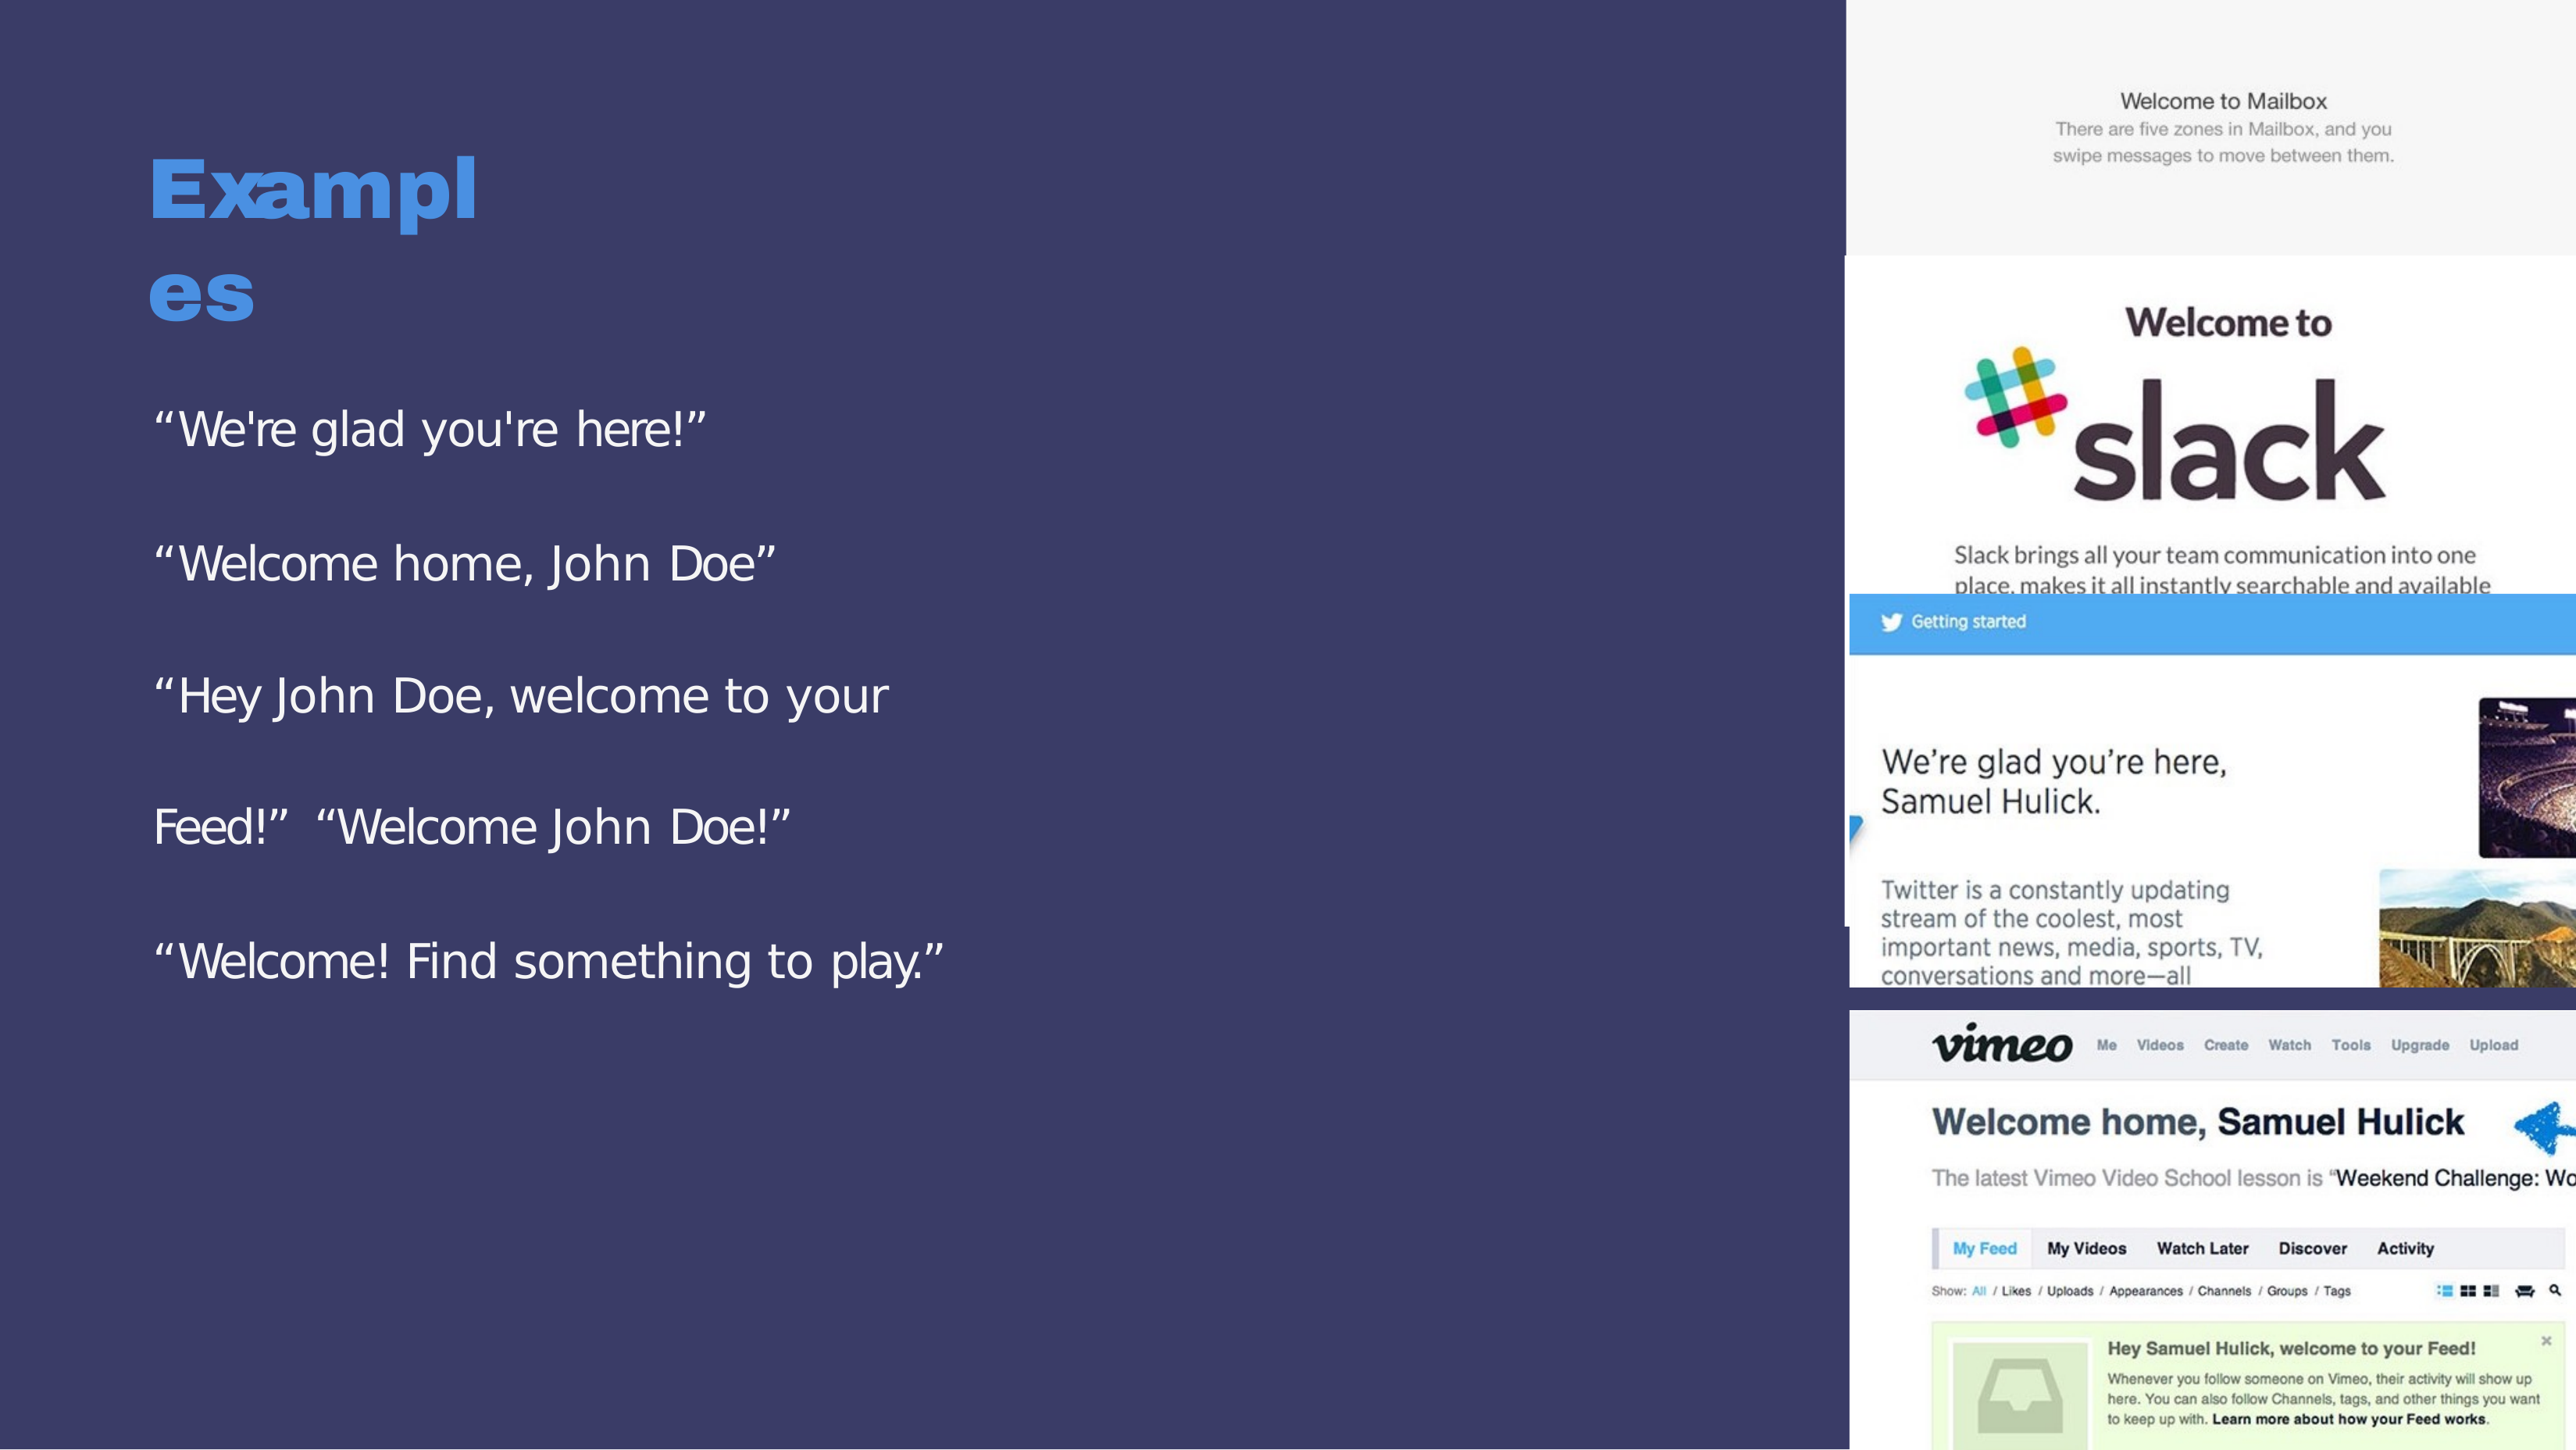

# Examples

“We're glad you're here!”

“Welcome home, John Doe”
“Hey John Doe, welcome to your Feed!”  “Welcome John Doe!”

“Welcome! Find something to play.”